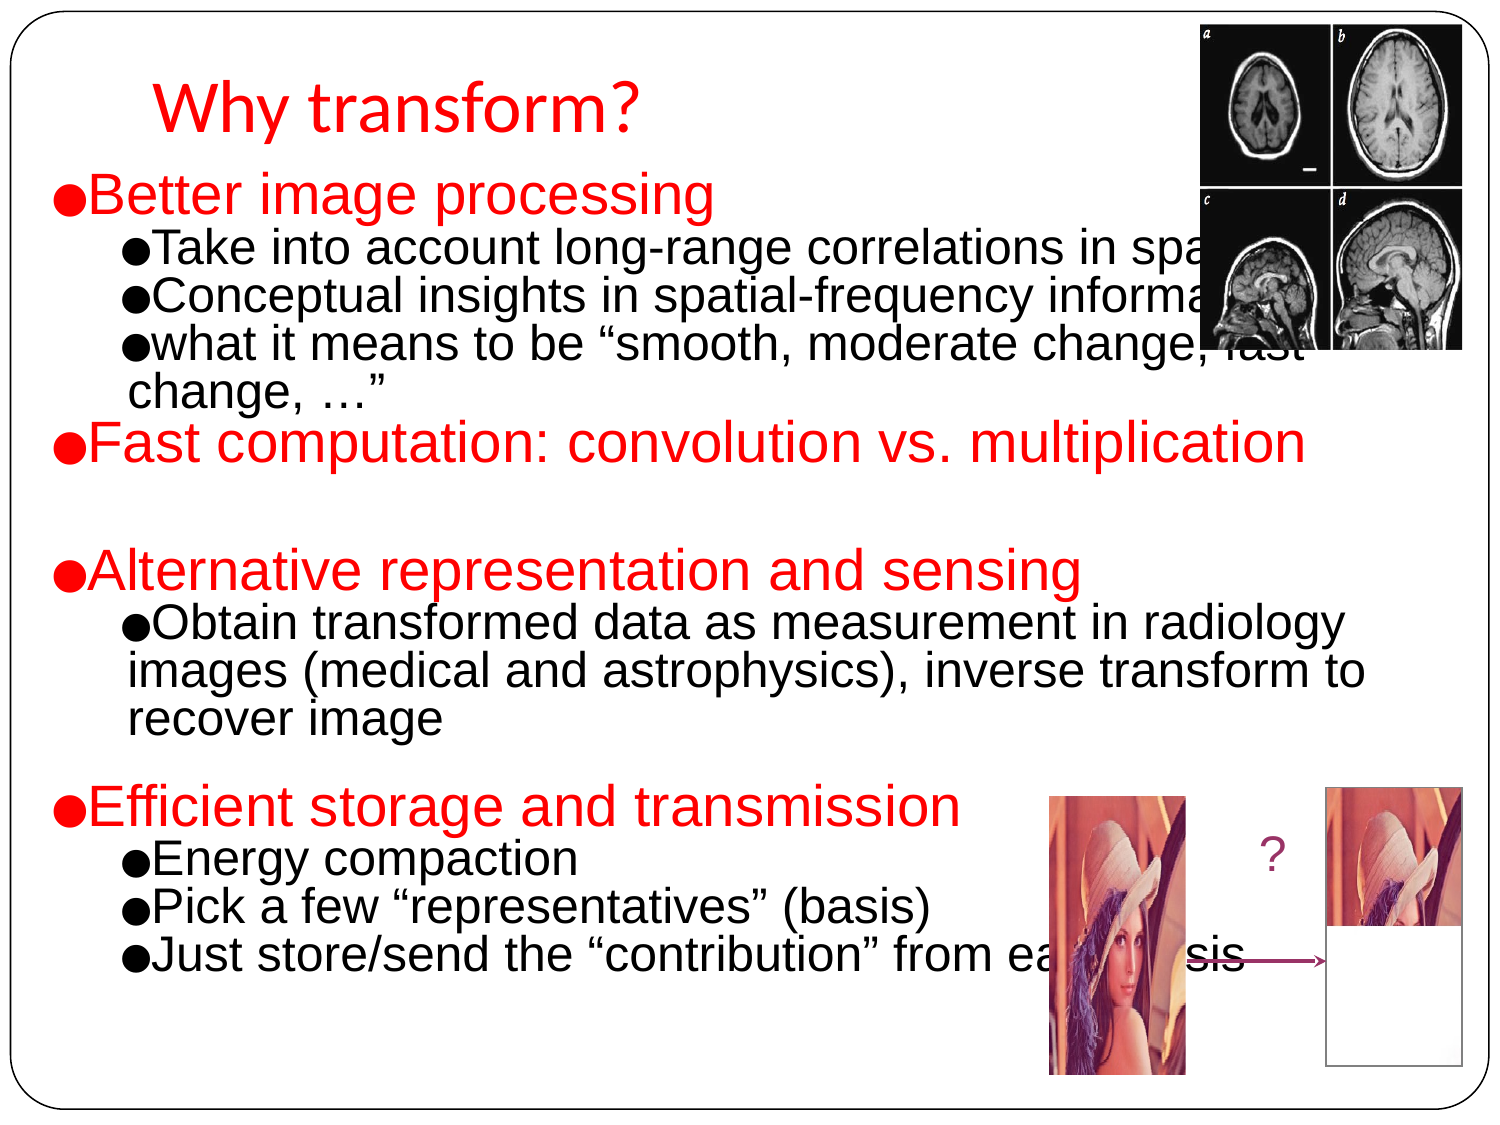

Why transform?

Better image processing
Take into account long-range correlations in space
Conceptual insights in spatial-frequency information.
what it means to be “smooth, moderate change, fast change, …”
Fast computation: convolution vs. multiplication

Alternative representation and sensing
Obtain transformed data as measurement in radiology images (medical and astrophysics), inverse transform to recover image

Efficient storage and transmission
Energy compaction
Pick a few “representatives” (basis)
Just store/send the “contribution” from each basis

?